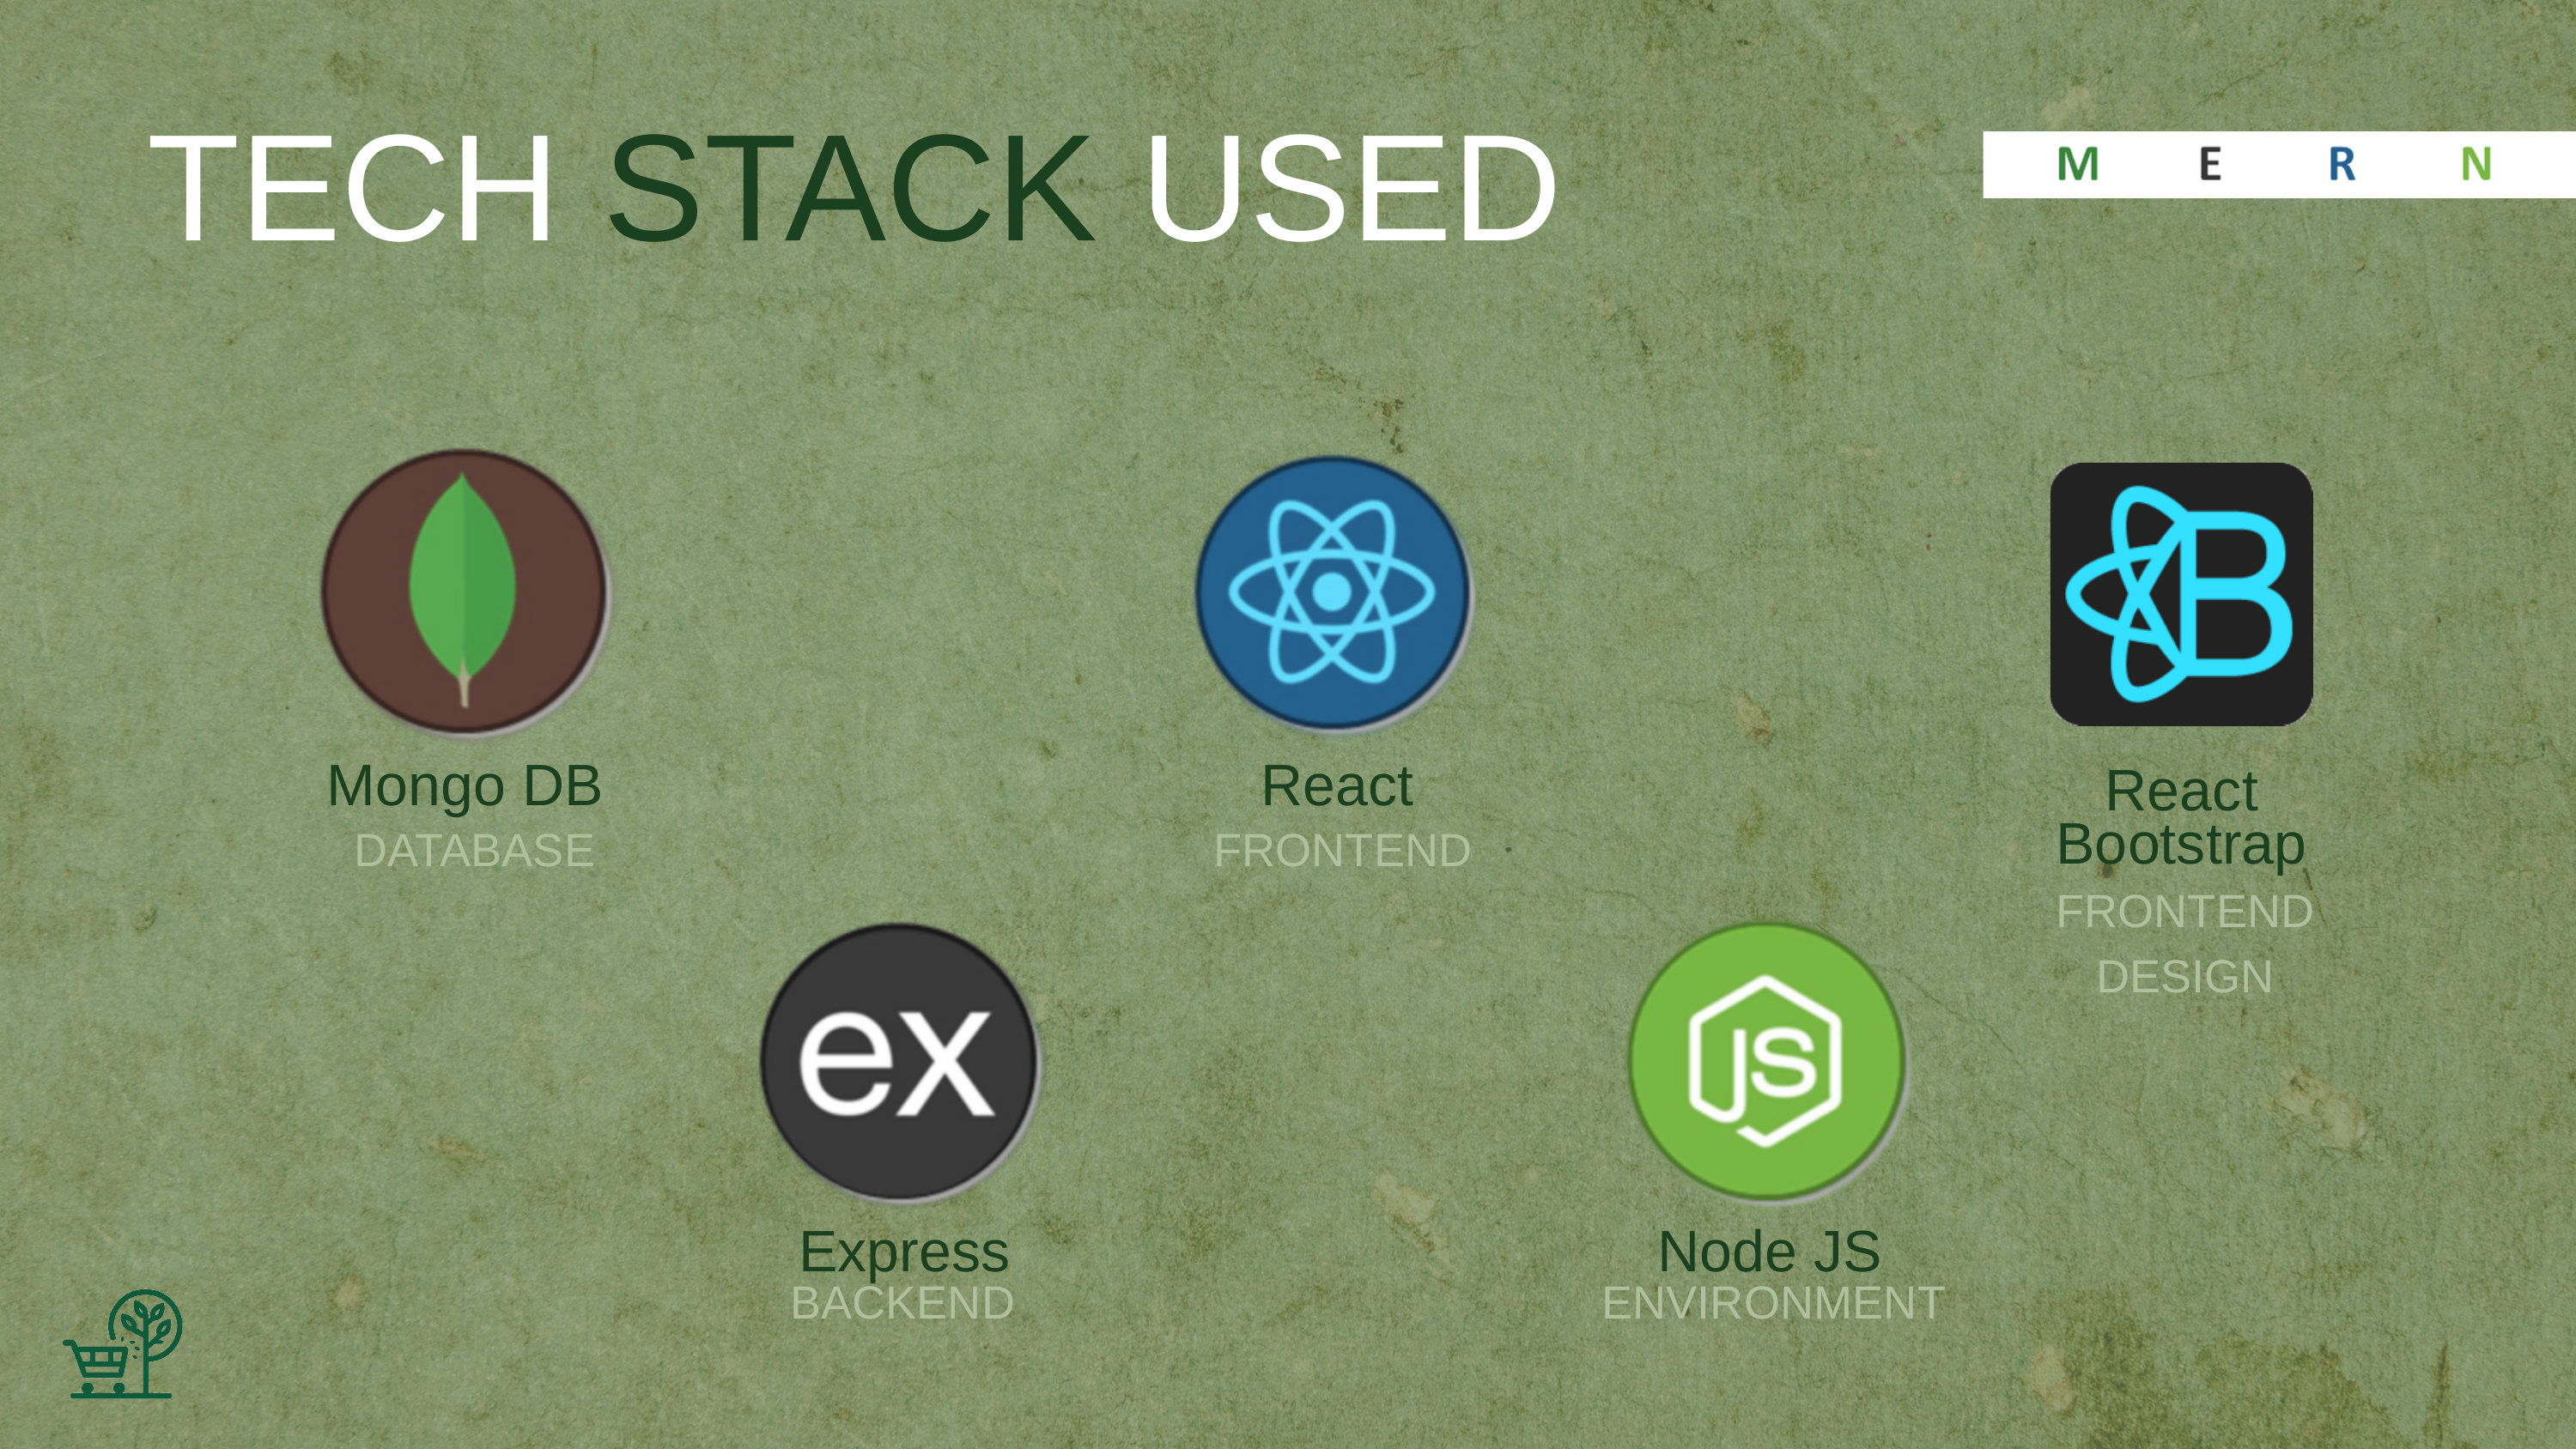

TECH STACK USED

Mongo DB
React
React
Bootstrap
DATABASE
FRONTEND
FRONTEND
DESIGN

Express
Node JS

BACKEND
ENVIRONMENT